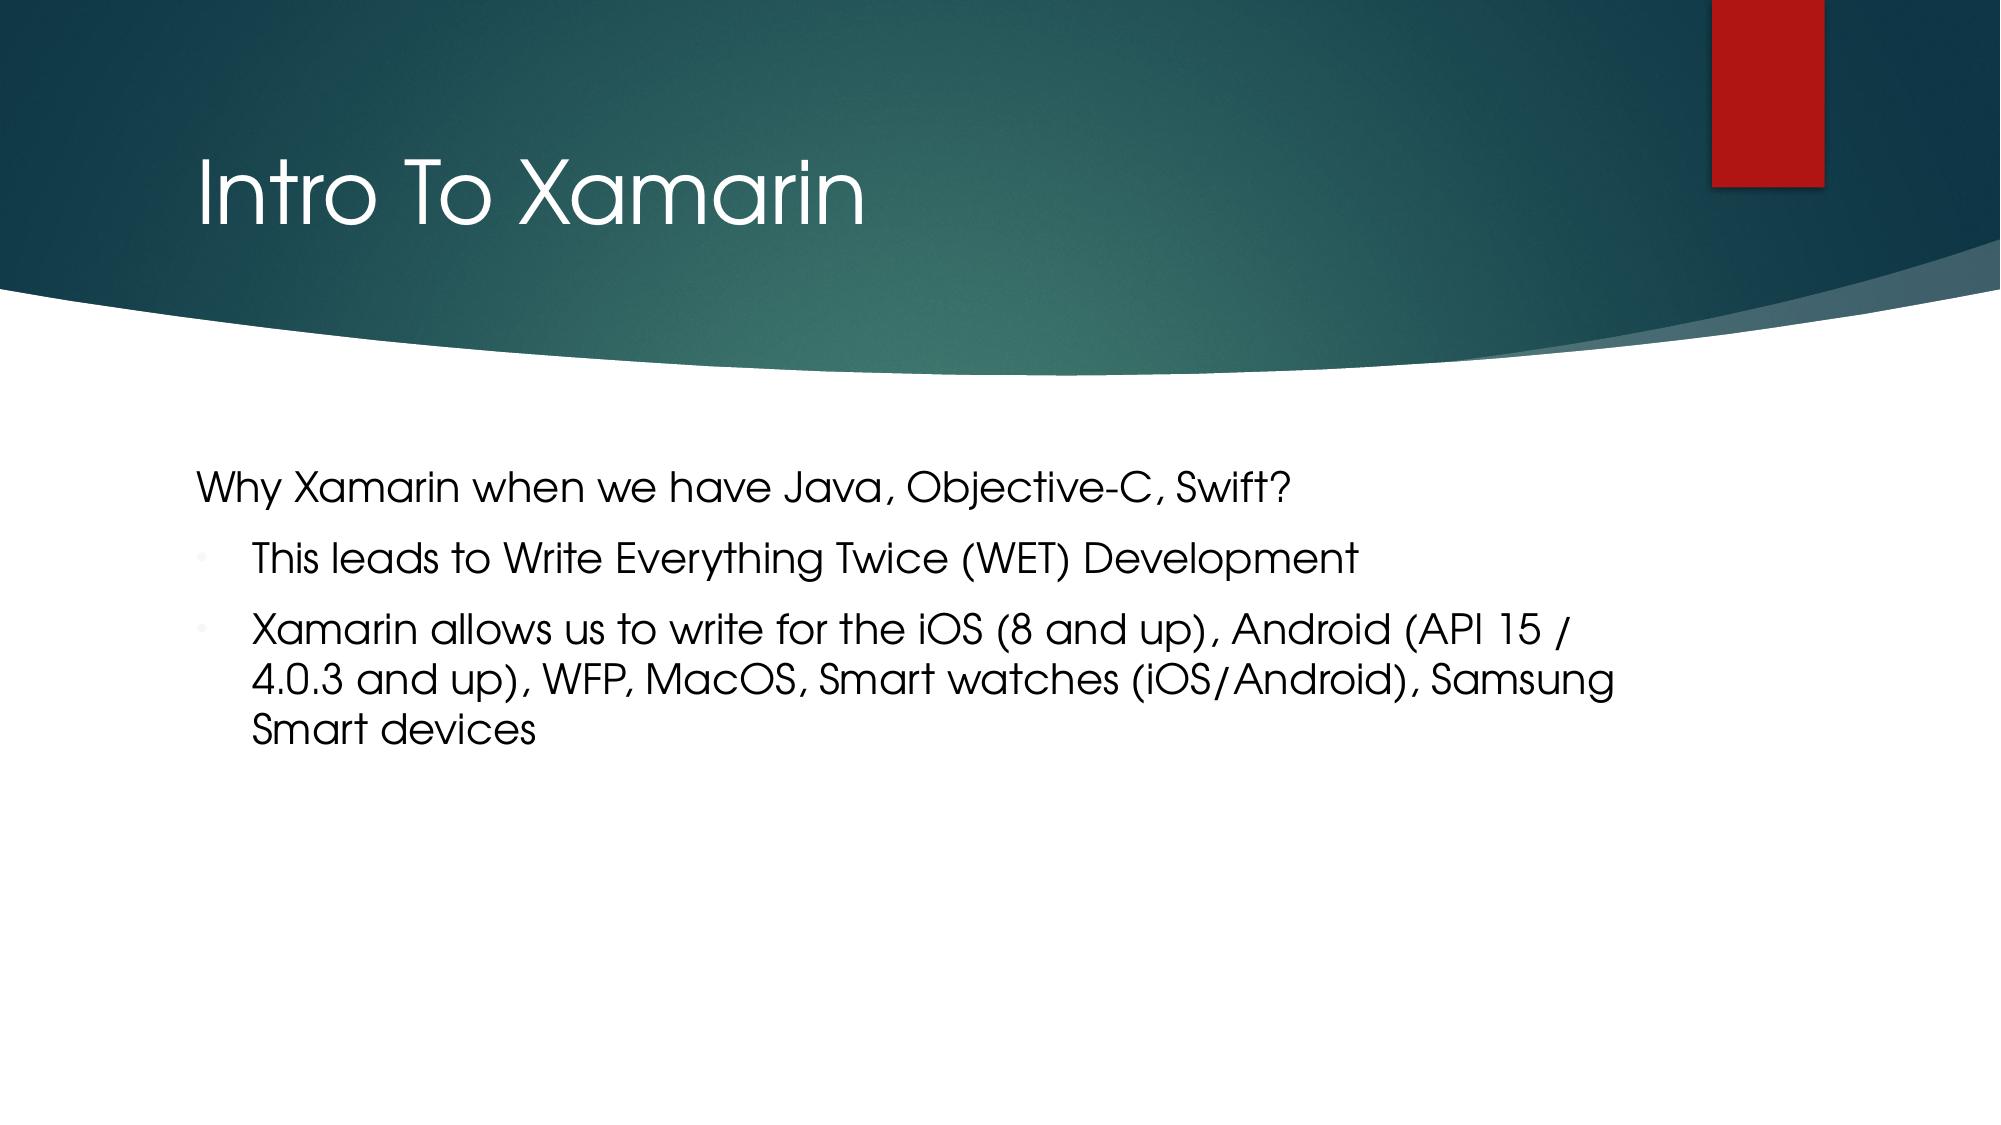

# Intro To Xamarin

Why Xamarin when we have Java, Objective-C, Swift?
This leads to Write Everything Twice (WET) Development
Xamarin allows us to write for the iOS (8 and up), Android (API 15 / 4.0.3 and up), WFP, MacOS, Smart watches (iOS/Android), Samsung Smart devices